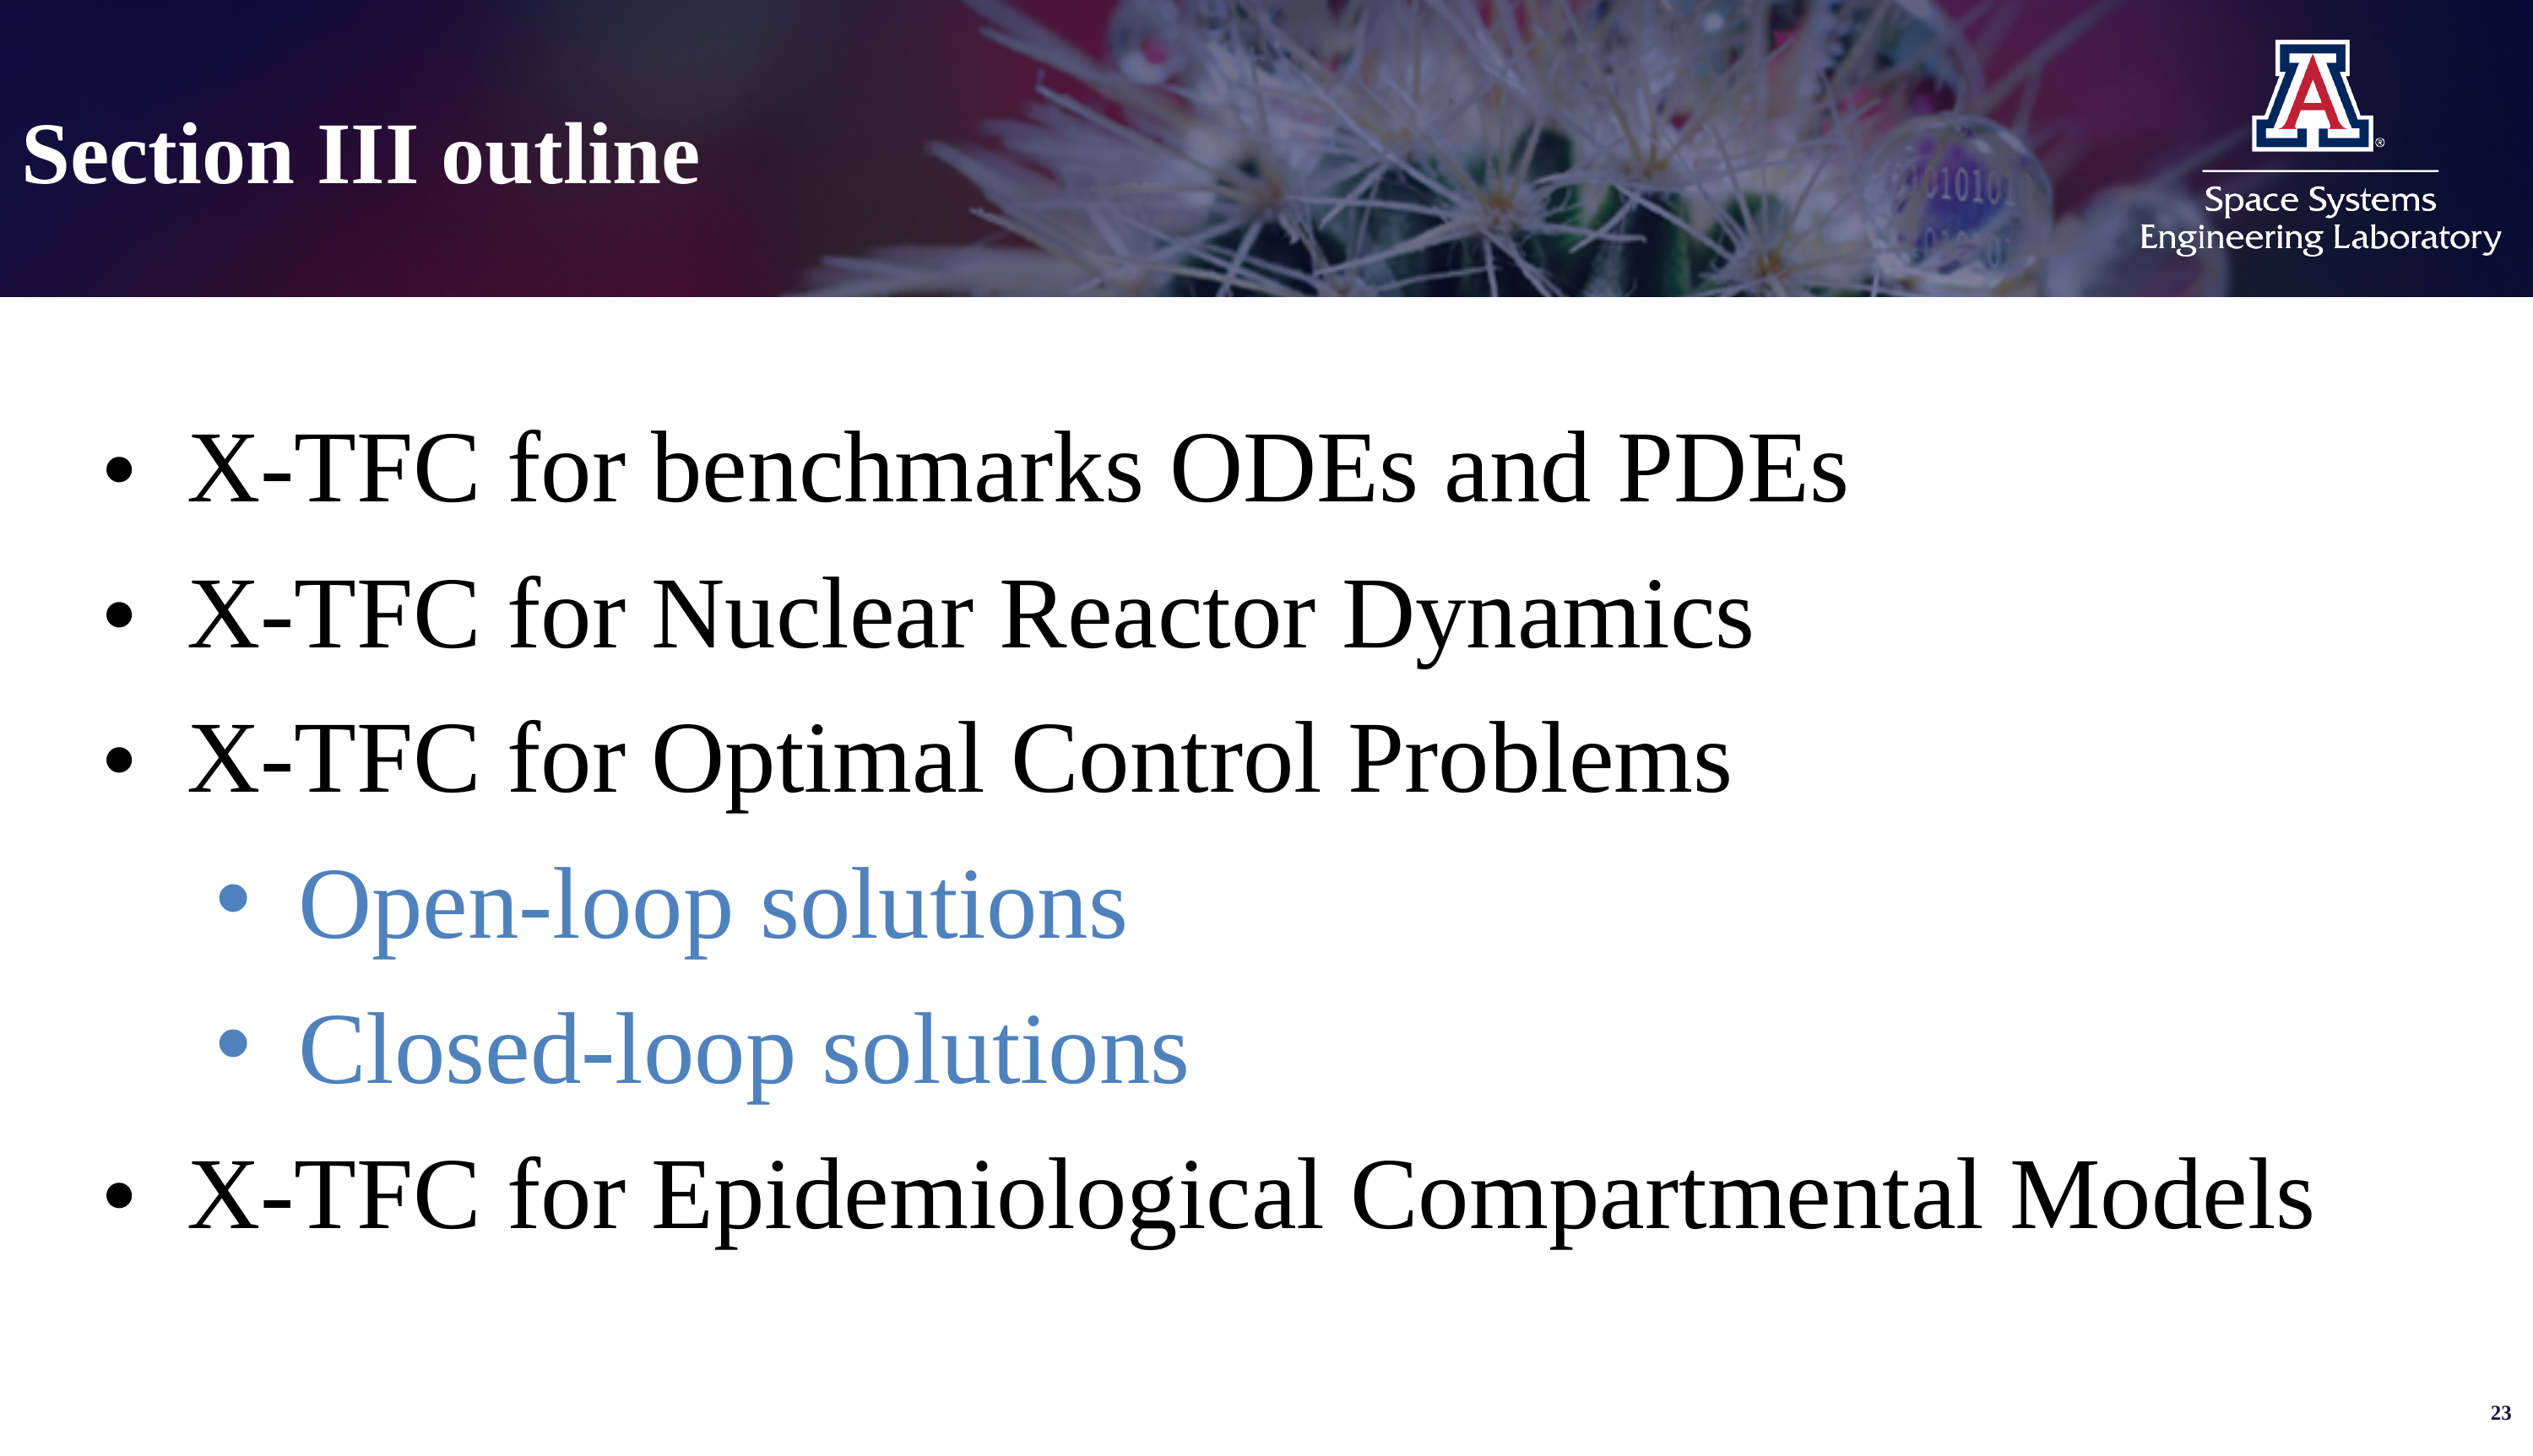

# Section III outline
X-TFC for benchmarks ODEs and PDEs
X-TFC for Nuclear Reactor Dynamics
X-TFC for Optimal Control Problems
Open-loop solutions
Closed-loop solutions
X-TFC for Epidemiological Compartmental Models
23